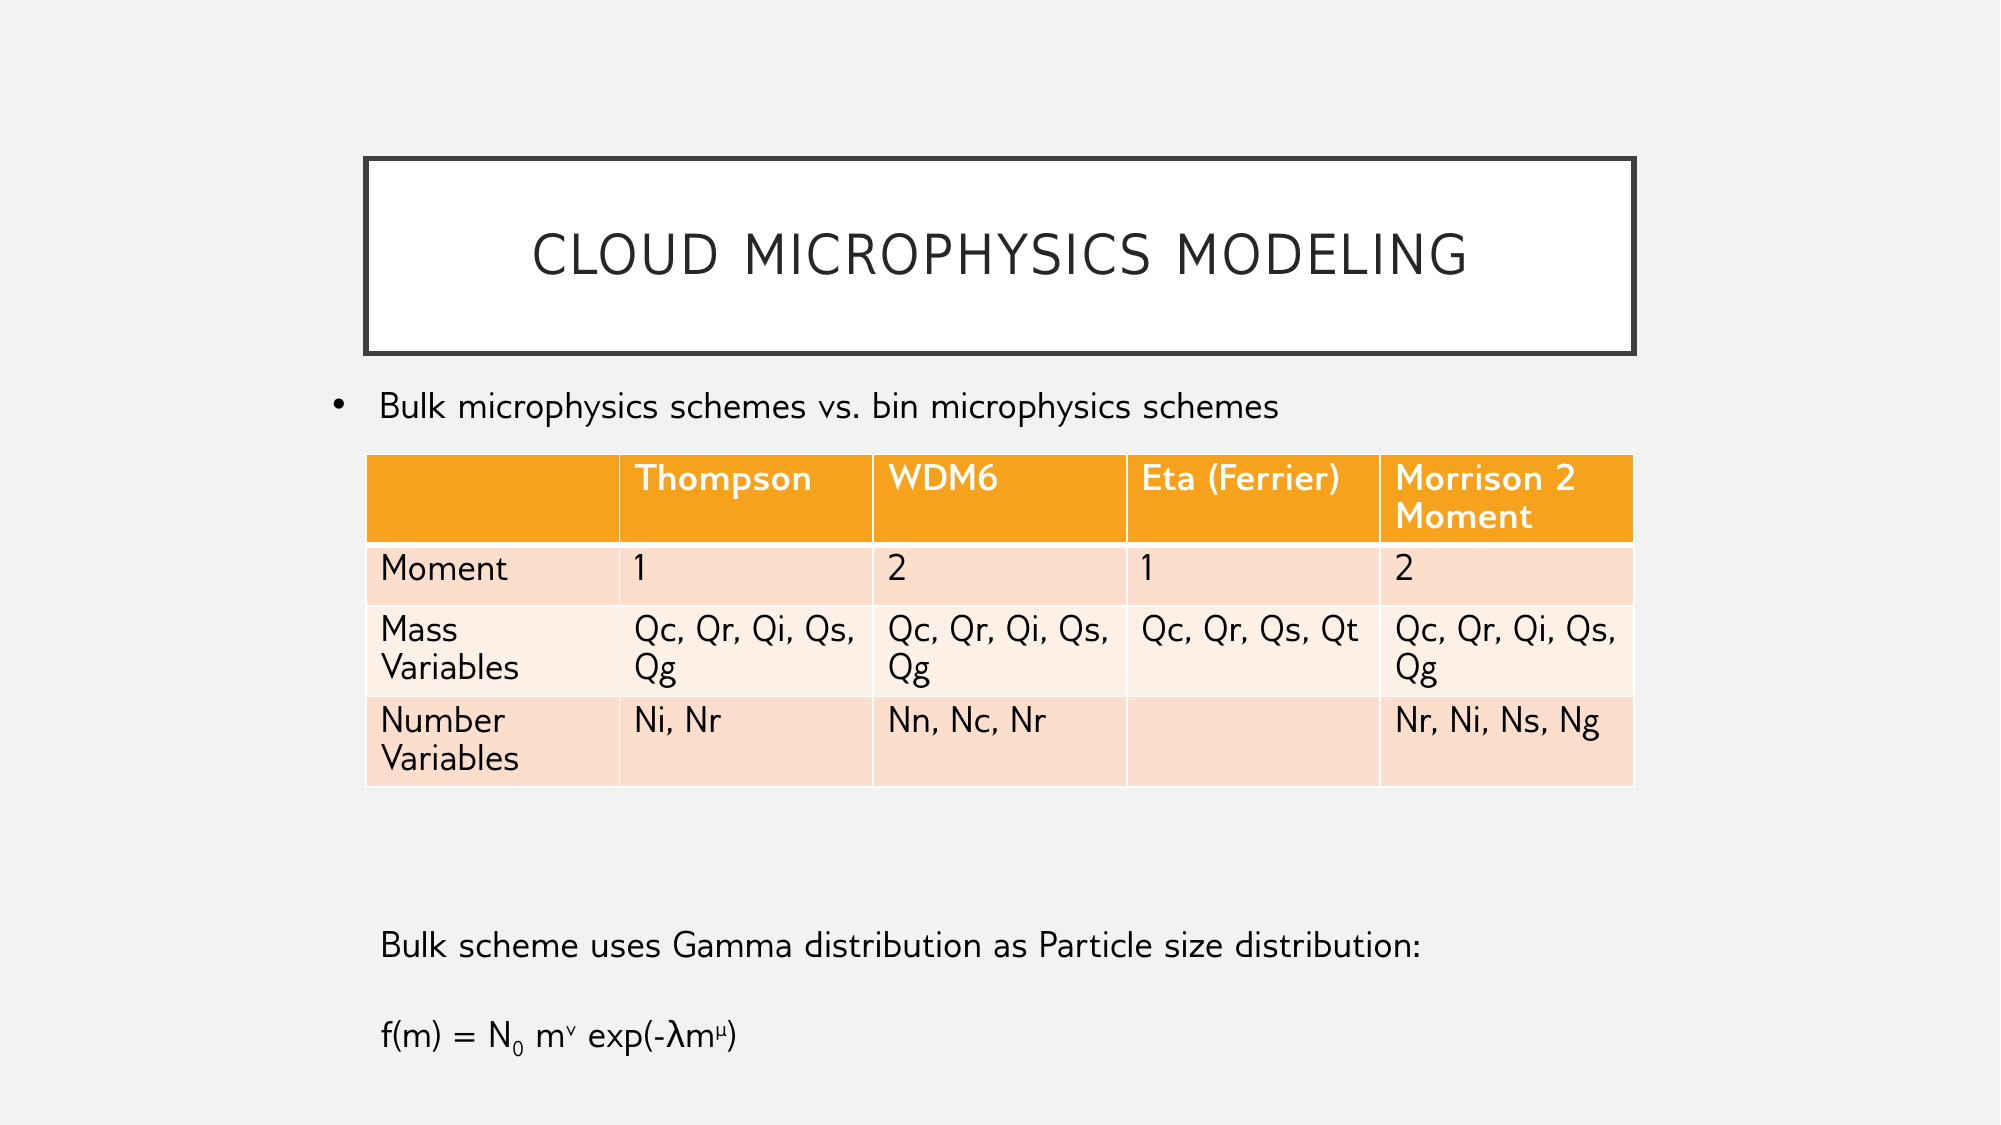

# Cloud microphysics modeling
Bulk microphysics schemes vs. bin microphysics schemes
|  | Thompson | WDM6 | Eta (Ferrier) | Morrison 2 Moment |
| --- | --- | --- | --- | --- |
| Moment | 1 | 2 | 1 | 2 |
| Mass Variables | Qc, Qr, Qi, Qs, Qg | Qc, Qr, Qi, Qs, Qg | Qc, Qr, Qs, Qt | Qc, Qr, Qi, Qs, Qg |
| Number Variables | Ni, Nr | Nn, Nc, Nr |  | Nr, Ni, Ns, Ng |
Bulk scheme uses Gamma distribution as Particle size distribution:

f(m) = N0 mv exp(−λmµ)